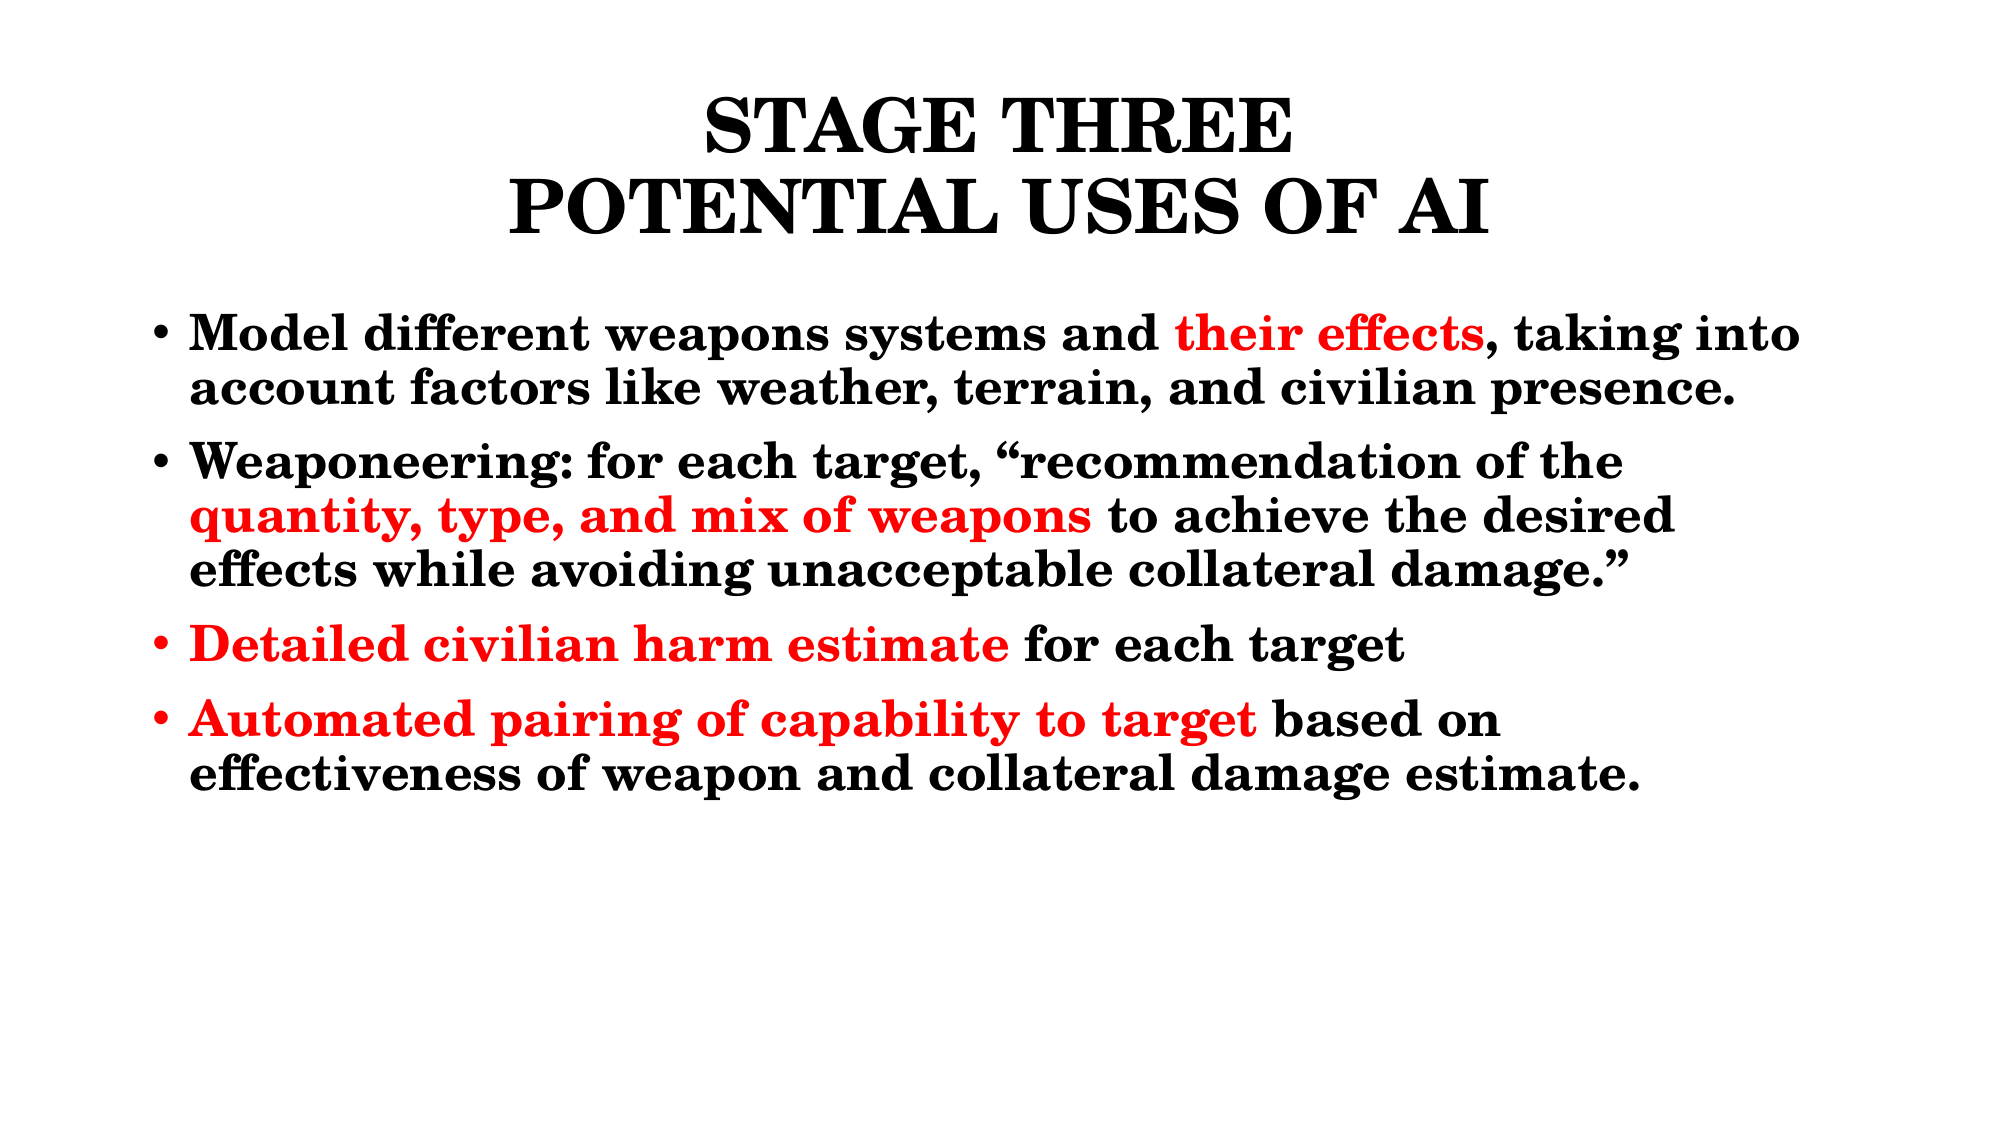

# STAGE THREE POTENTIAL USES OF AI
Model different weapons systems and their effects, taking into account factors like weather, terrain, and civilian presence.
Weaponeering: for each target, “recommendation of the quantity, type, and mix of weapons to achieve the desired effects while avoiding unacceptable collateral damage.”
Detailed civilian harm estimate for each target
Automated pairing of capability to target based on effectiveness of weapon and collateral damage estimate.